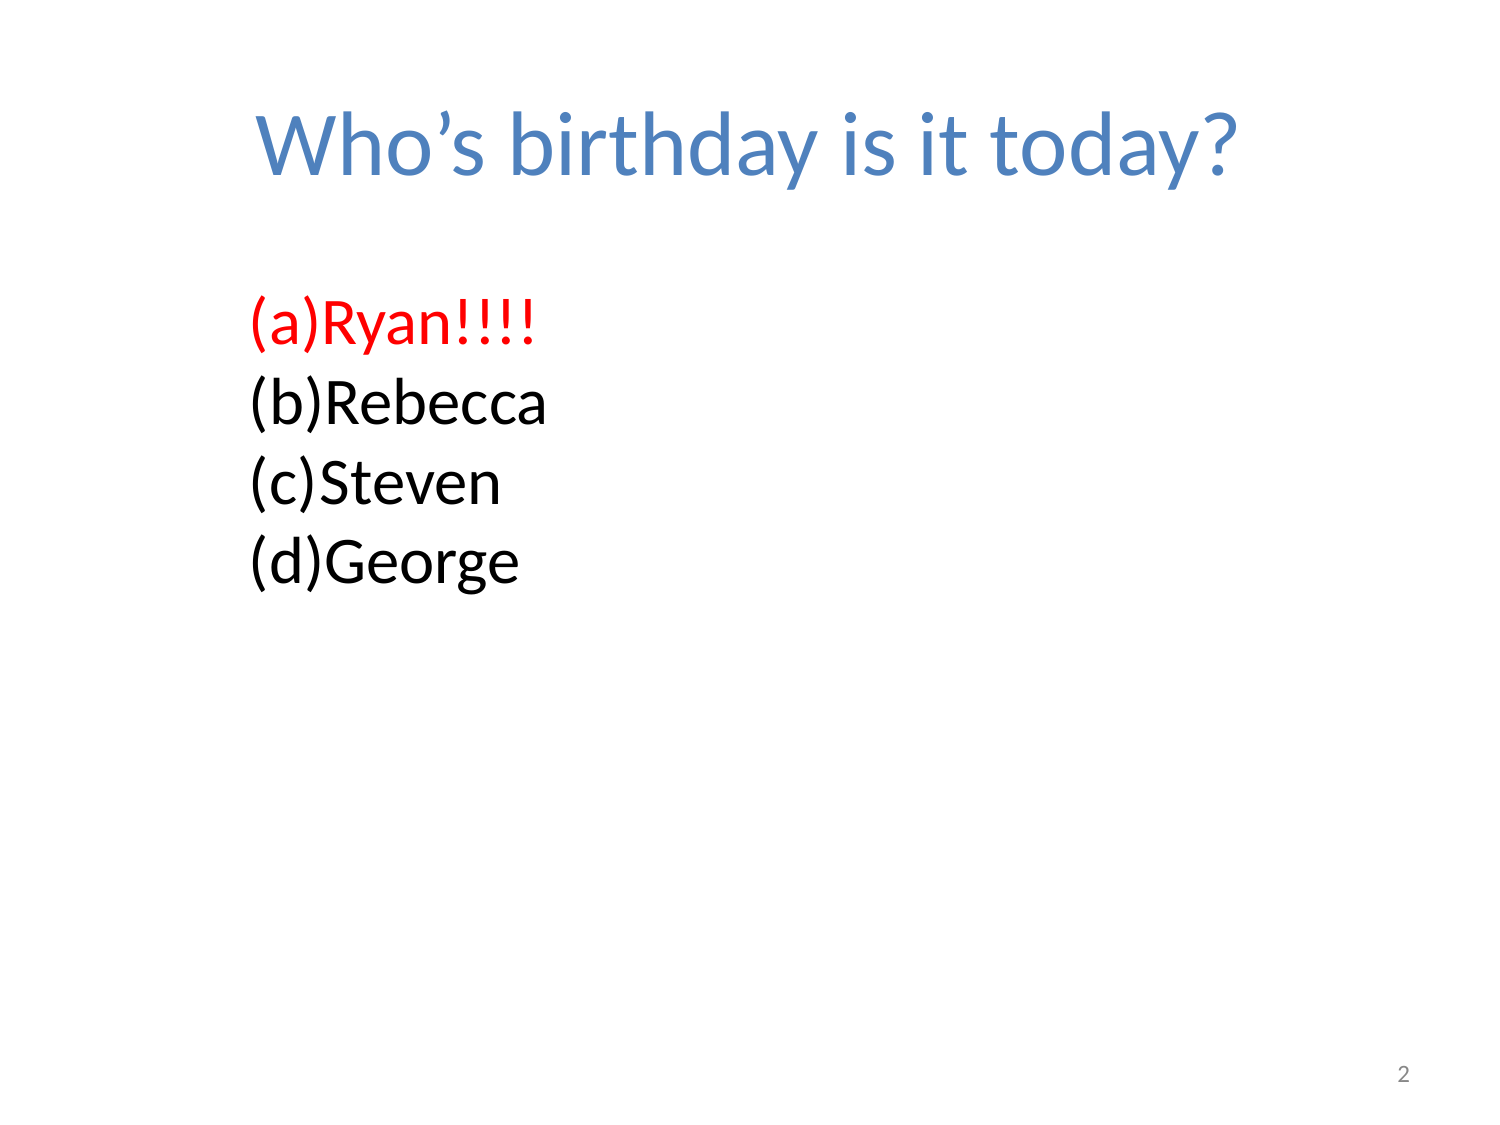

# Who’s birthday is it today?
Ryan!!!!
Rebecca
Steven
George
2